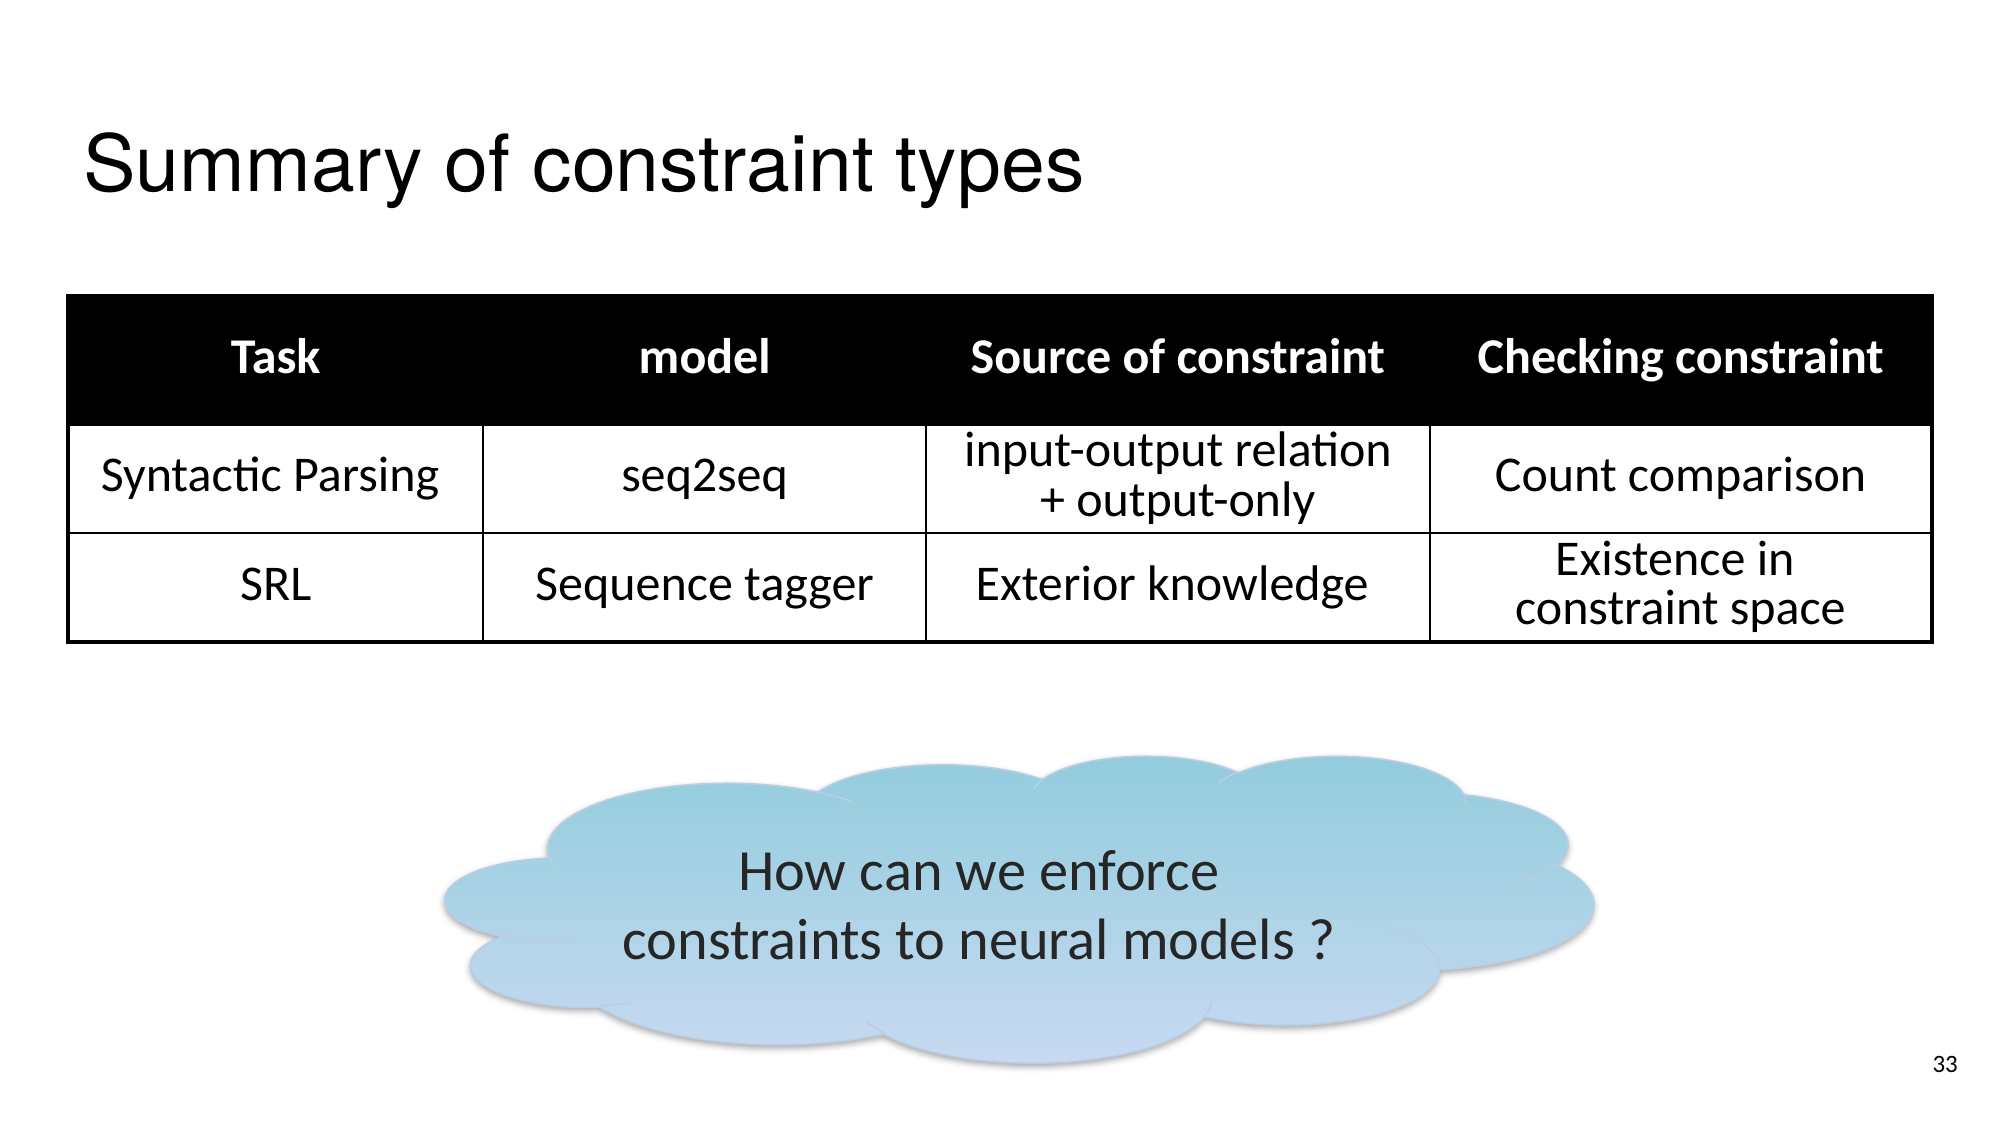

# Summary of constraint types
| Task | model | Source of constraint | Checking constraint |
| --- | --- | --- | --- |
| Syntactic Parsing | seq2seq | input-output relation + output-only | Count comparison |
| SRL | Sequence tagger | Exterior knowledge | Existence in constraint space |
How can we enforce constraints to neural models ?
33